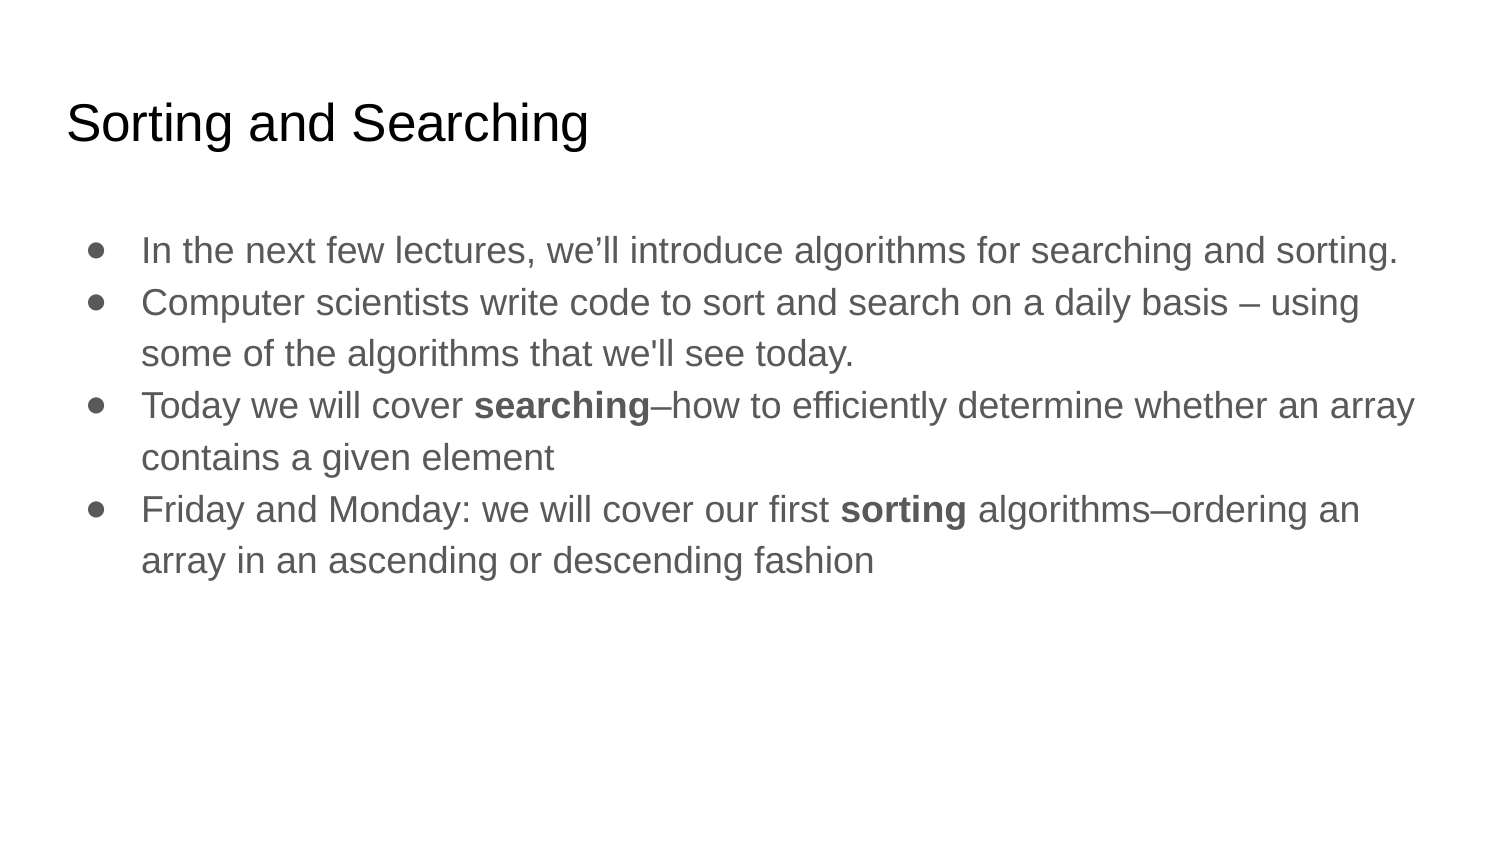

# Sorting and Searching
In the next few lectures, we’ll introduce algorithms for searching and sorting.
Computer scientists write code to sort and search on a daily basis – using some of the algorithms that we'll see today.
Today we will cover searching–how to efficiently determine whether an array contains a given element
Friday and Monday: we will cover our first sorting algorithms–ordering an array in an ascending or descending fashion